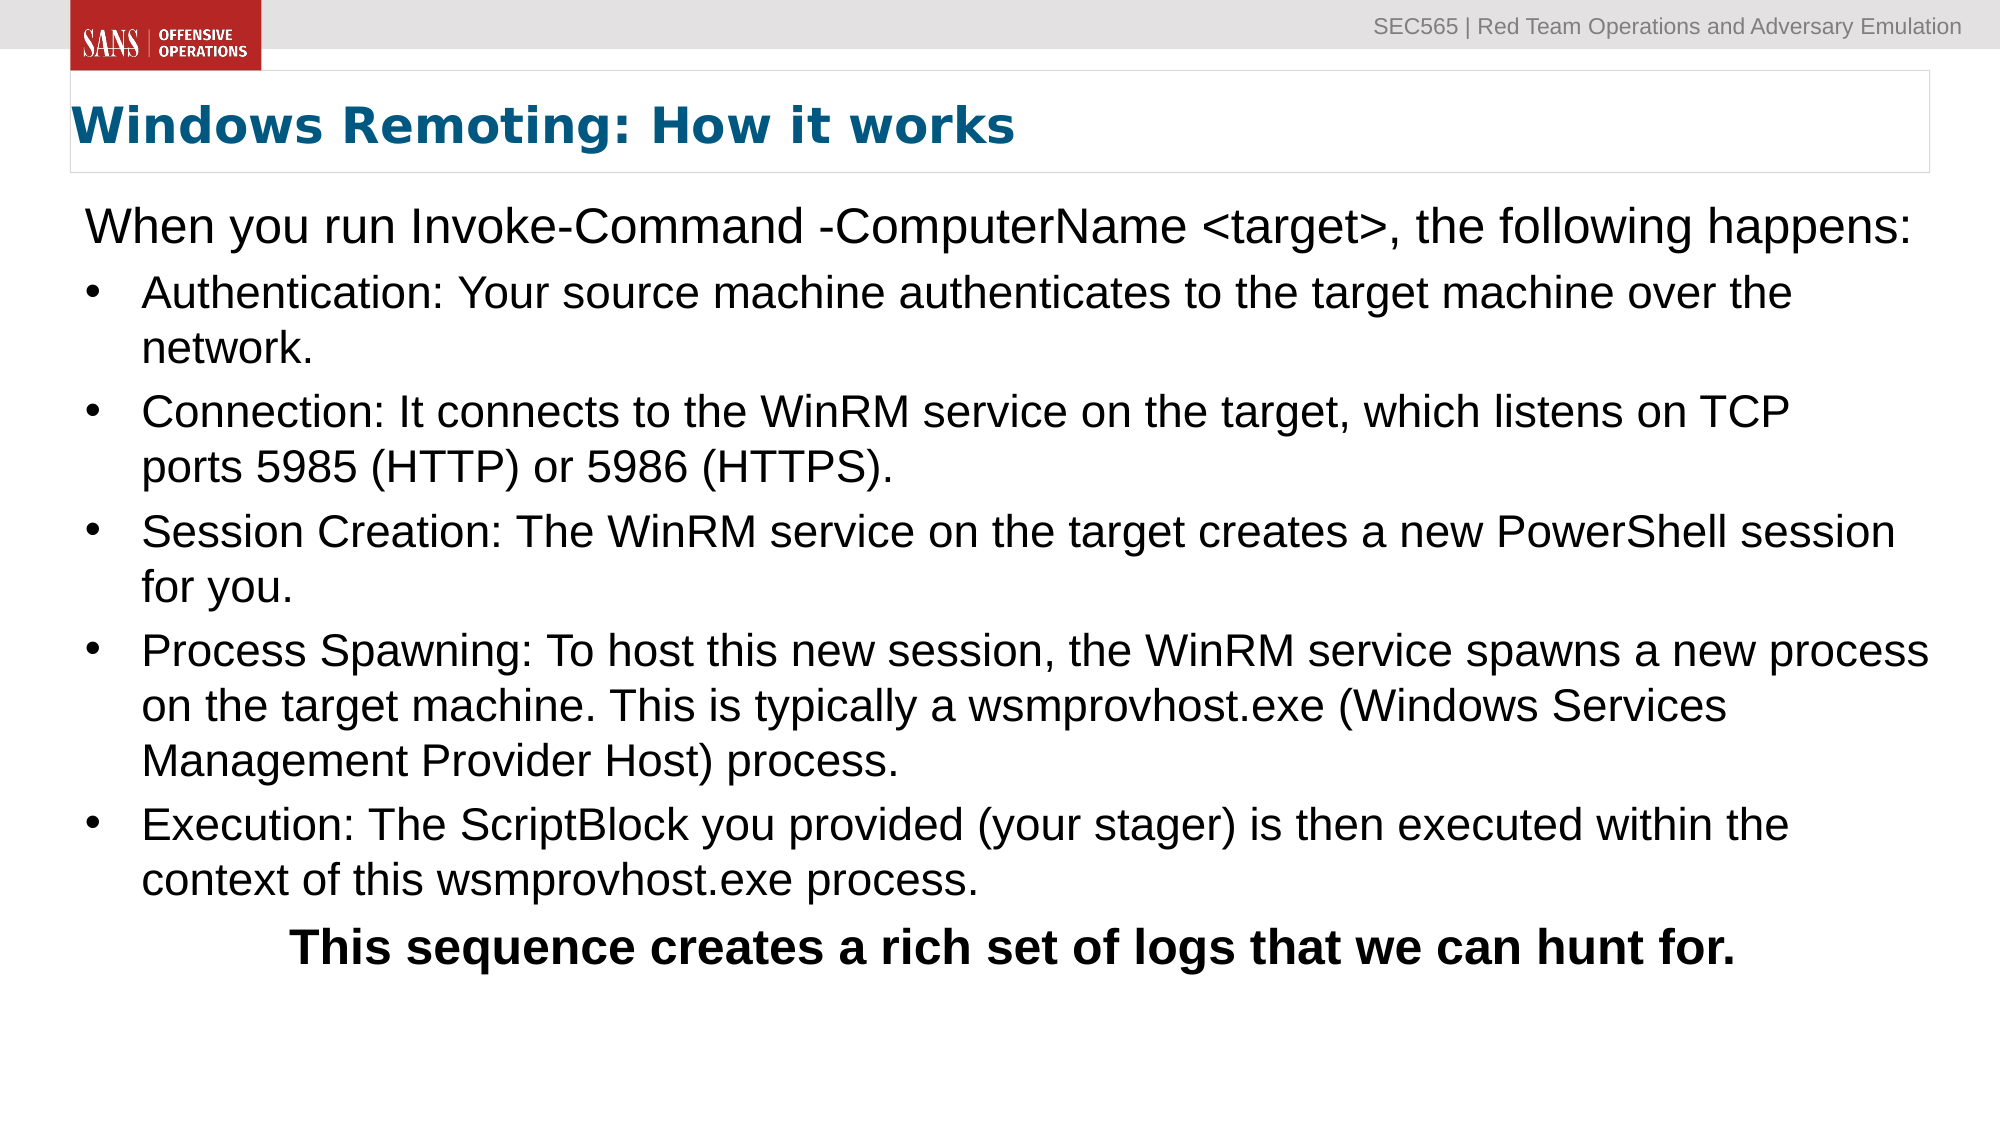

# Windows Remoting: How it works
When you run Invoke-Command -ComputerName <target>, the following happens:
Authentication: Your source machine authenticates to the target machine over the network.
Connection: It connects to the WinRM service on the target, which listens on TCP ports 5985 (HTTP) or 5986 (HTTPS).
Session Creation: The WinRM service on the target creates a new PowerShell session for you.
Process Spawning: To host this new session, the WinRM service spawns a new process on the target machine. This is typically a wsmprovhost.exe (Windows Services Management Provider Host) process.
Execution: The ScriptBlock you provided (your stager) is then executed within the context of this wsmprovhost.exe process.
This sequence creates a rich set of logs that we can hunt for.